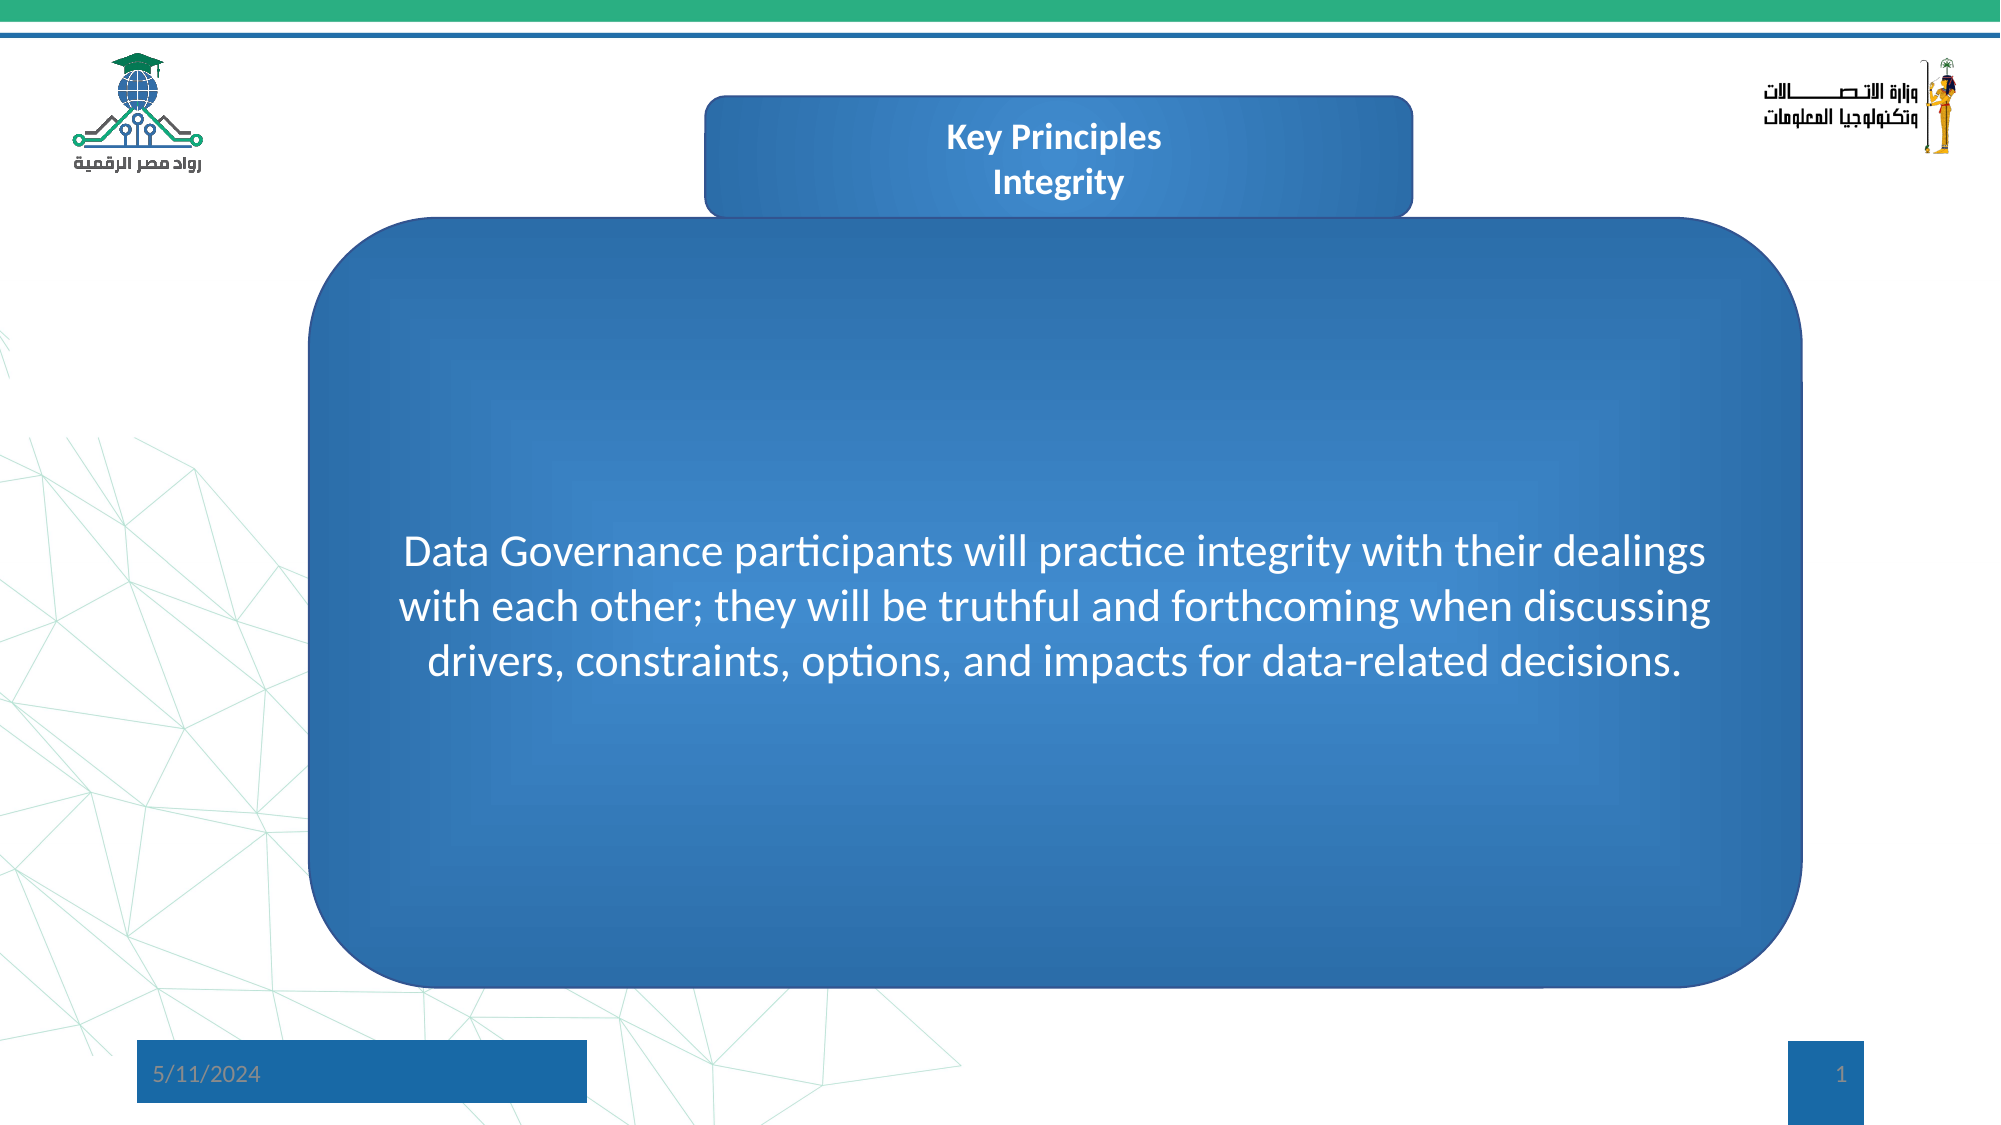

Key Principles
Integrity
Data Governance participants will practice integrity with their dealings with each other; they will be truthful and forthcoming when discussing drivers, constraints, options, and impacts for data-related decisions.
5/11/2024
1